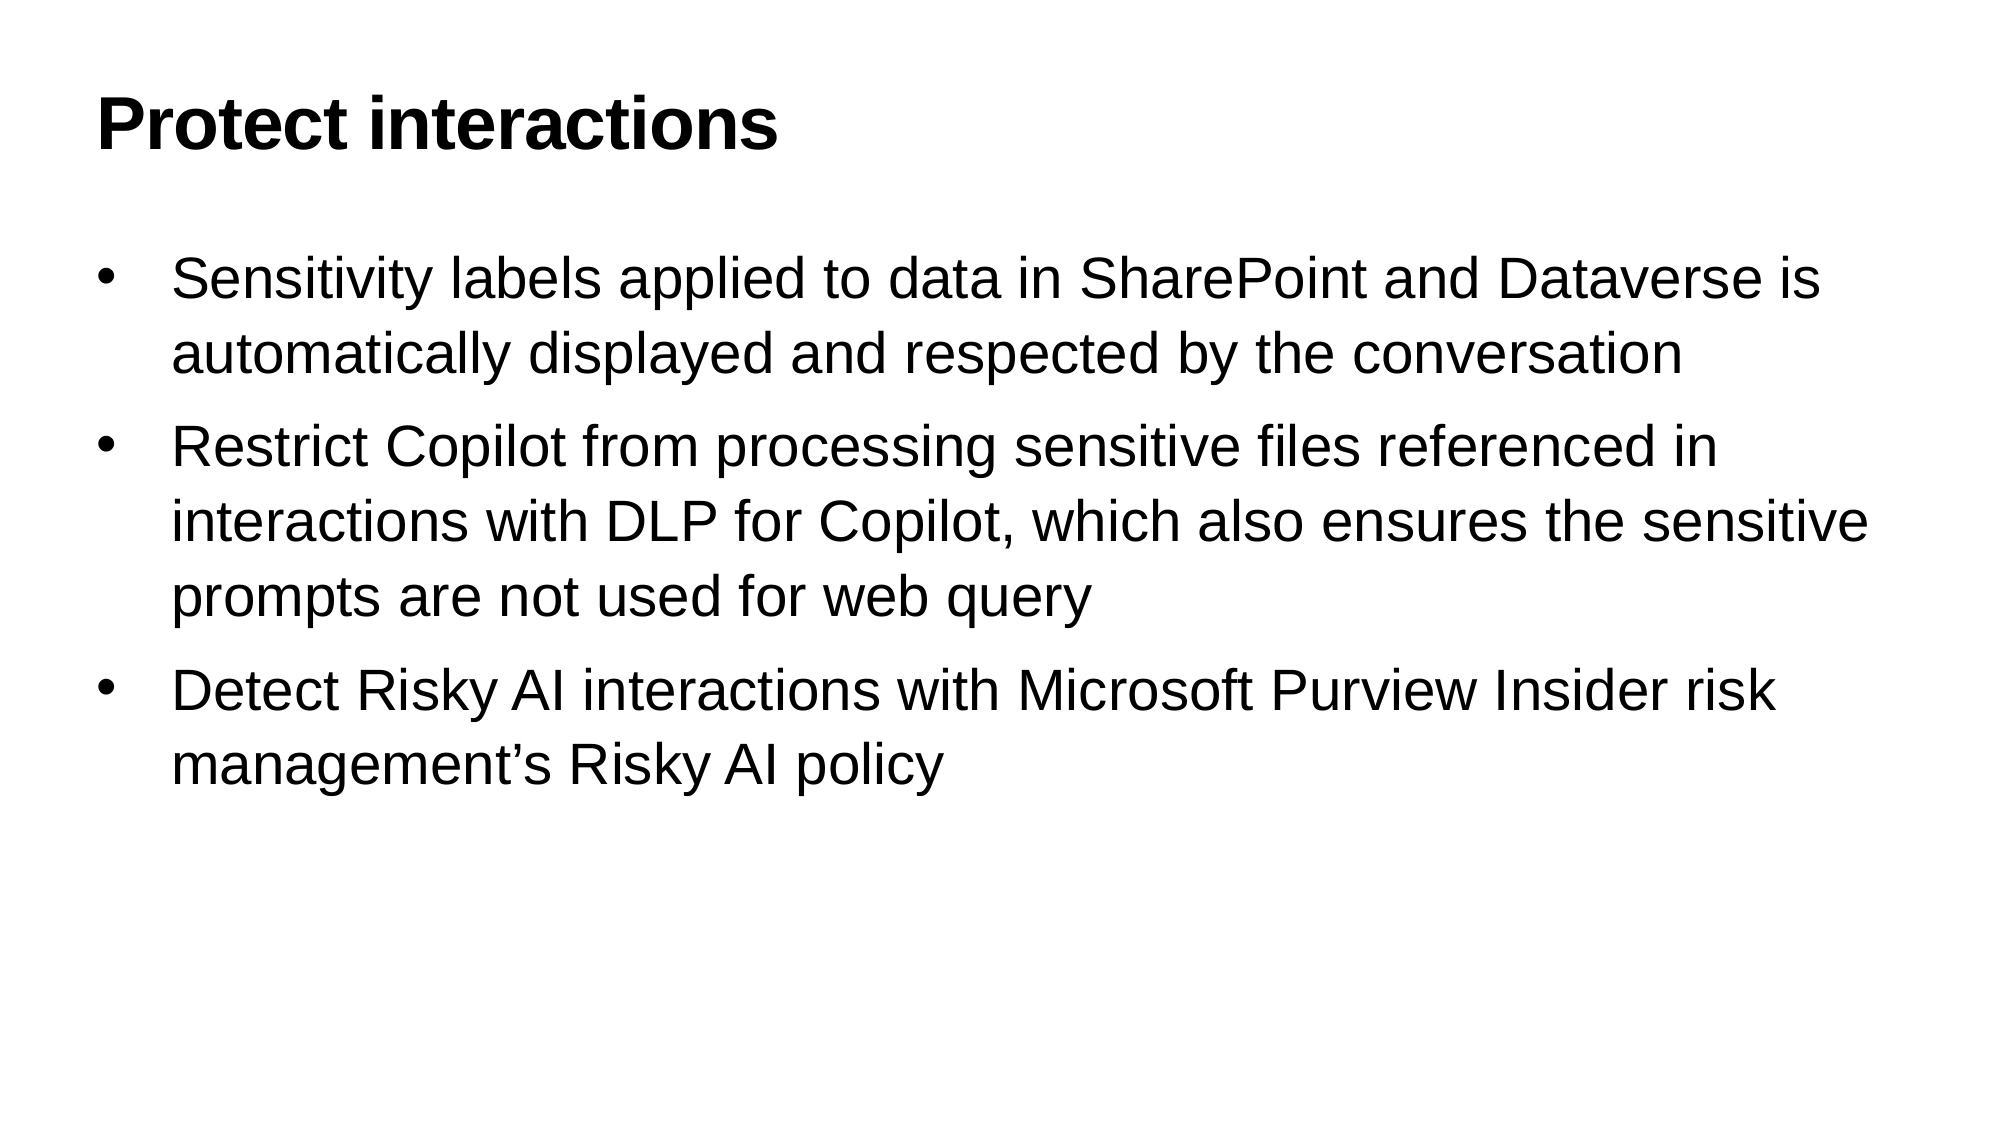

# Protect interactions
Sensitivity labels applied to data in SharePoint and Dataverse is automatically displayed and respected by the conversation
Restrict Copilot from processing sensitive files referenced in interactions with DLP for Copilot, which also ensures the sensitive prompts are not used for web query
Detect Risky AI interactions with Microsoft Purview Insider risk management’s Risky AI policy